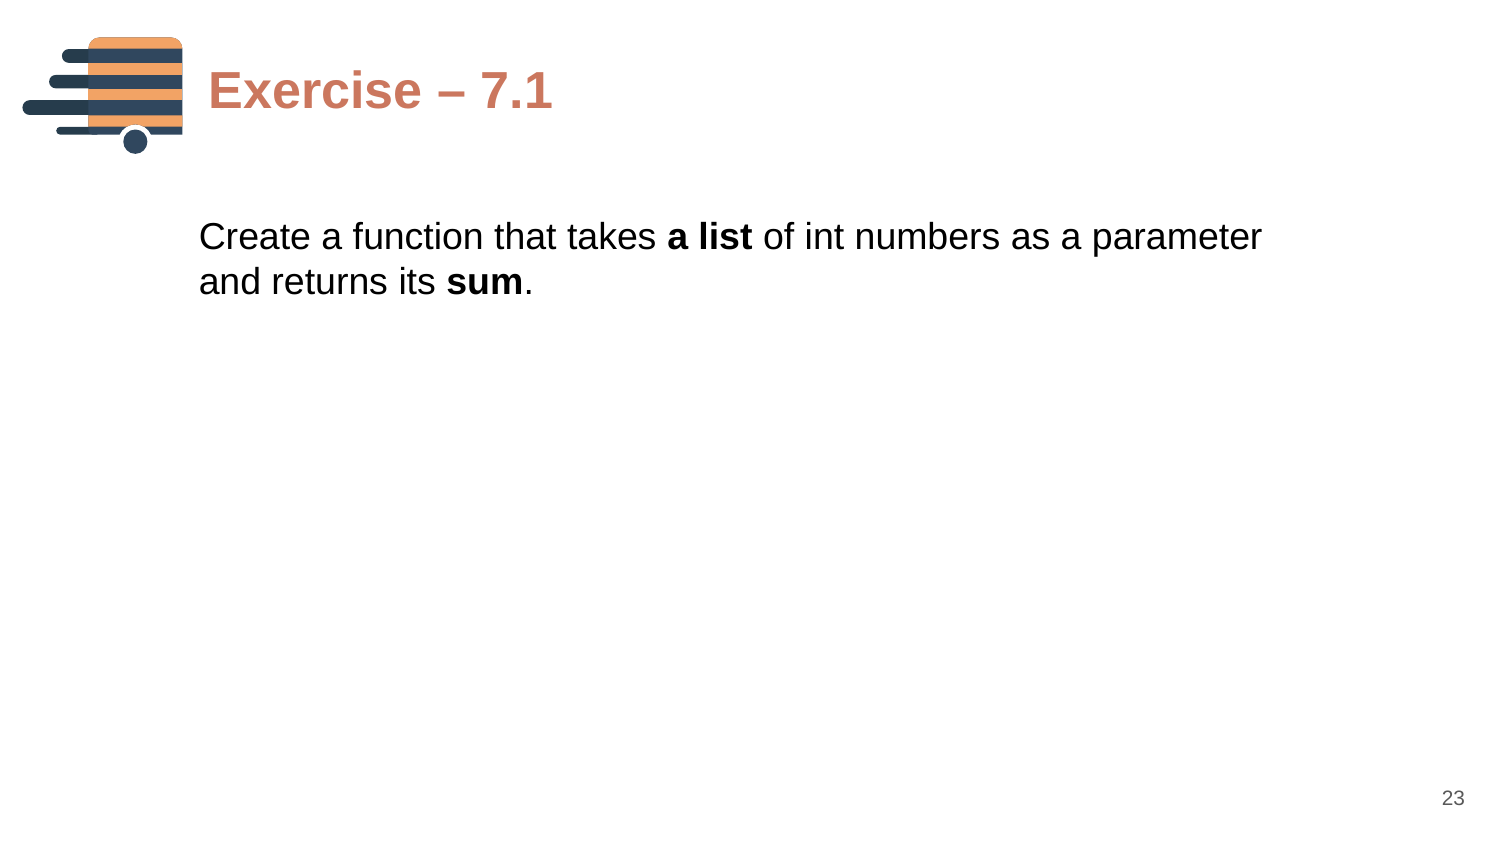

Exercise – 7.1

Create a function that takes a list of int numbers as a parameter and returns its sum.
23